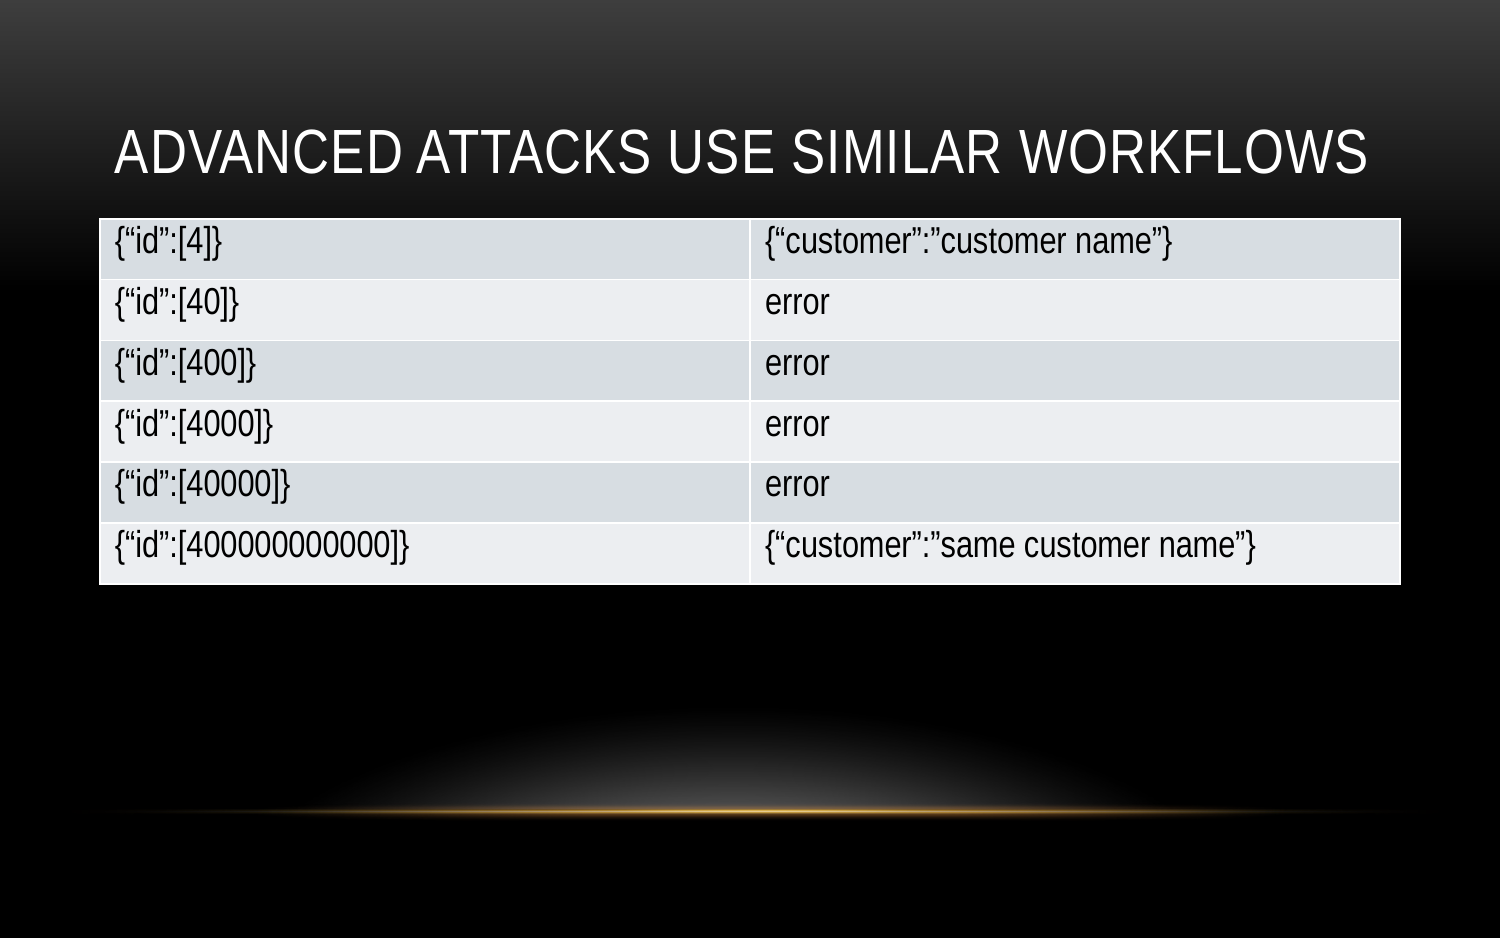

# Advanced attacks use similar workflows
| {“id”:[4]} | {“customer”:”customer name”} |
| --- | --- |
| {“id”:[40]} | error |
| {“id”:[400]} | error |
| {“id”:[4000]} | error |
| {“id”:[40000]} | error |
| {“id”:[400000000000]} | {“customer”:”same customer name”} |